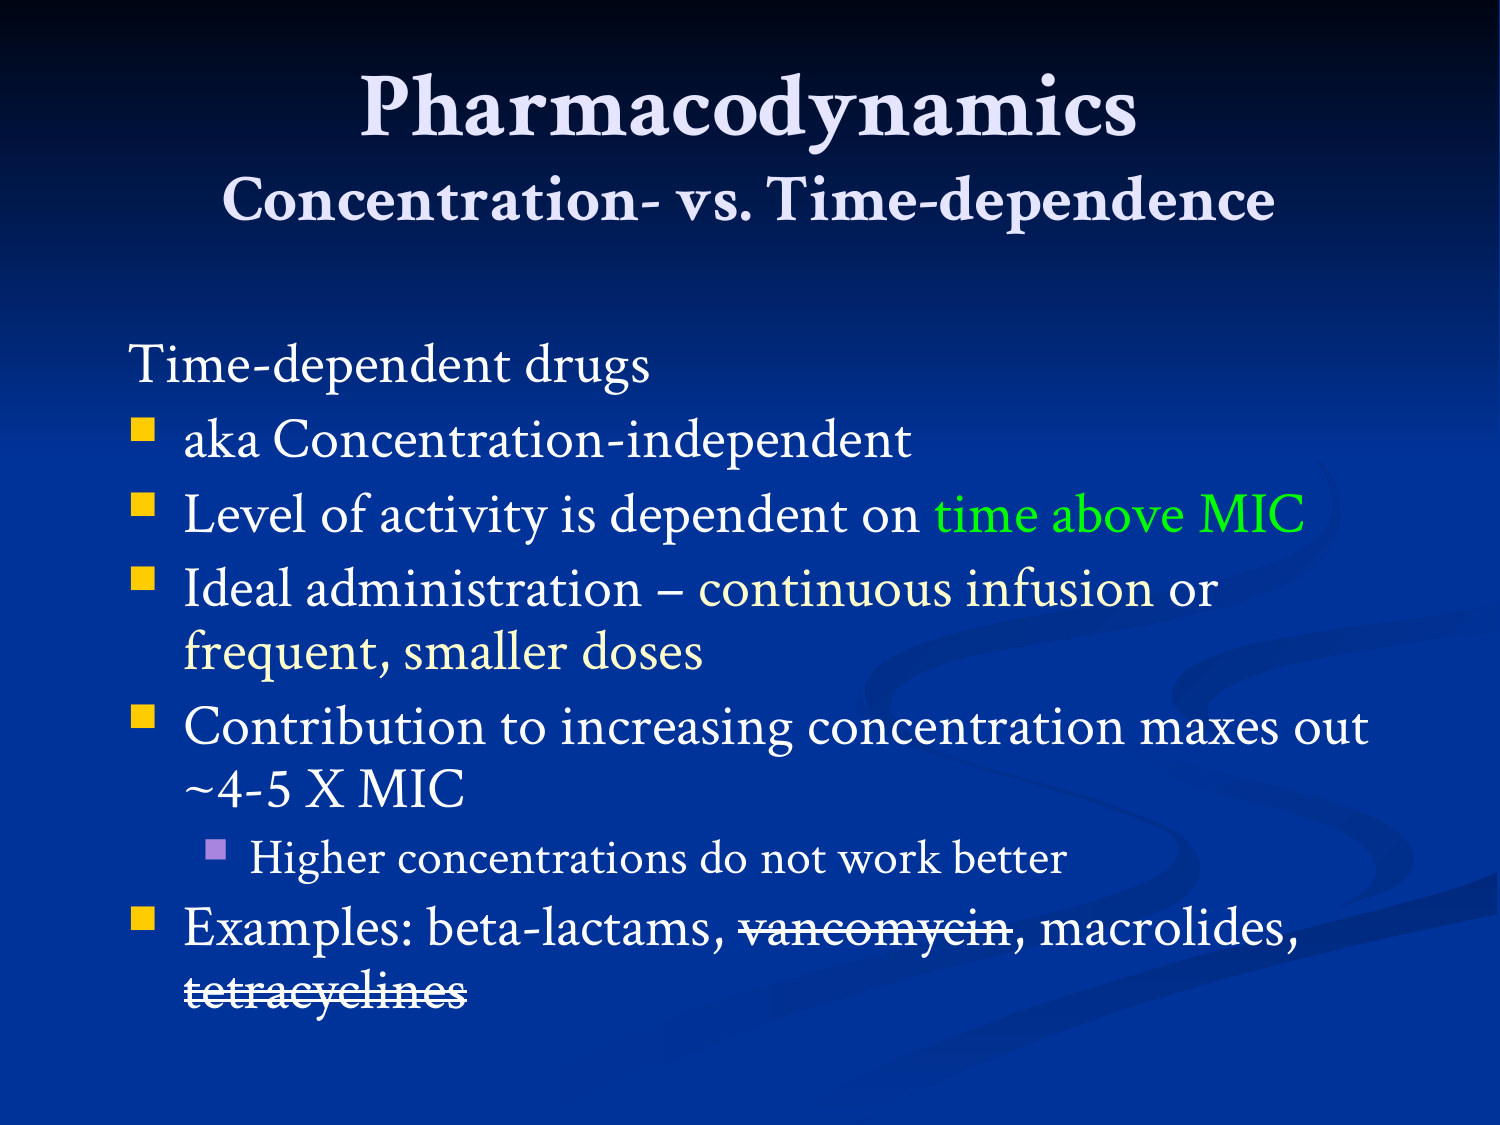

# Pharmacodynamics Concentration- vs. Time-dependence
Time-dependent drugs
aka Concentration-independent
Level of activity is dependent on time above MIC
Ideal administration – continuous infusion or frequent, smaller doses
Contribution to increasing concentration maxes out ~4-5 X MIC
Higher concentrations do not work better
Examples: beta-lactams, vancomycin, macrolides, tetracyclines